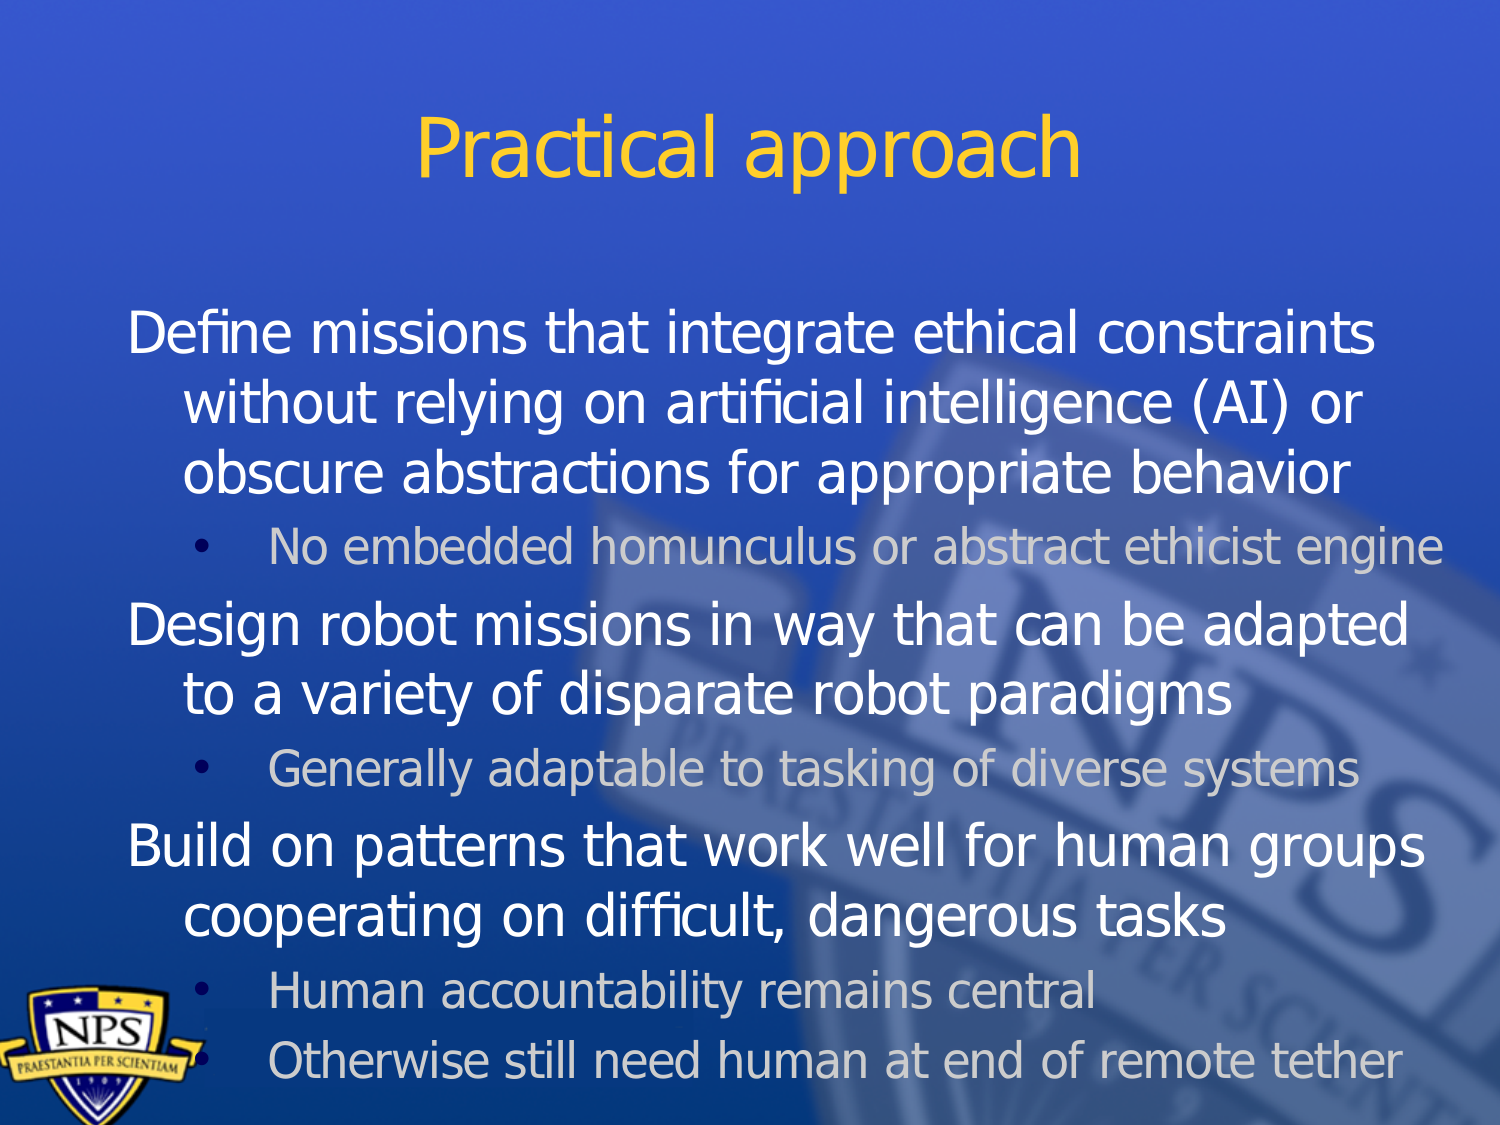

# Practical approach
Define missions that integrate ethical constraints without relying on artificial intelligence (AI) or obscure abstractions for appropriate behavior
No embedded homunculus or abstract ethicist engine
Design robot missions in way that can be adapted to a variety of disparate robot paradigms
Generally adaptable to tasking of diverse systems
Build on patterns that work well for human groups cooperating on difficult, dangerous tasks
Human accountability remains central
Otherwise still need human at end of remote tether